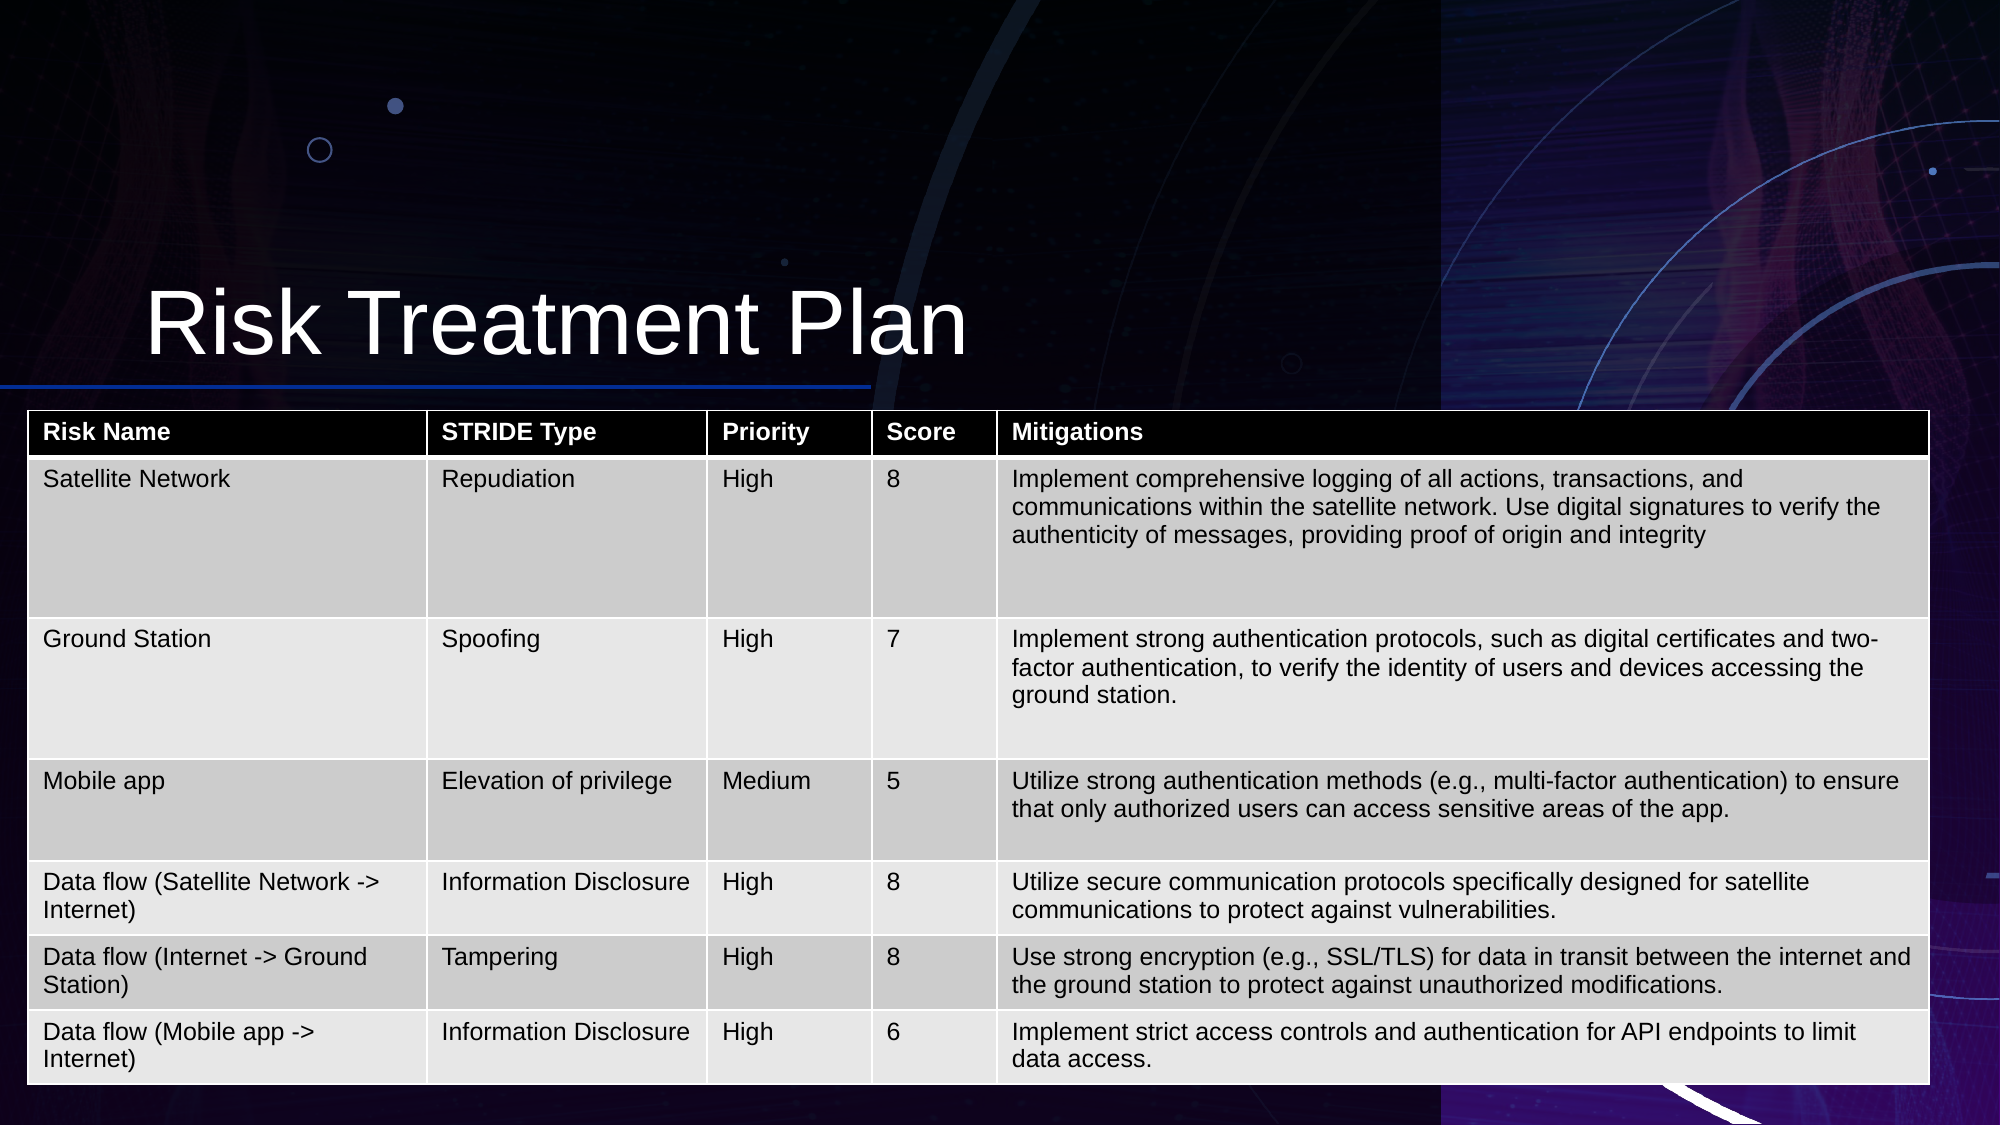

# Risk Treatment Plan
| Risk Name | STRIDE Type | Priority | Score | Mitigations |
| --- | --- | --- | --- | --- |
| Satellite Network | Repudiation | High | 8 | Implement comprehensive logging of all actions, transactions, and communications within the satellite network. Use digital signatures to verify the authenticity of messages, providing proof of origin and integrity |
| Ground Station | Spoofing | High | 7 | Implement strong authentication protocols, such as digital certificates and two-factor authentication, to verify the identity of users and devices accessing the ground station. |
| Mobile app | Elevation of privilege | Medium | 5 | Utilize strong authentication methods (e.g., multi-factor authentication) to ensure that only authorized users can access sensitive areas of the app. |
| Data flow (Satellite Network -> Internet) | Information Disclosure | High | 8 | Utilize secure communication protocols specifically designed for satellite communications to protect against vulnerabilities. |
| Data flow (Internet -> Ground Station) | Tampering | High | 8 | Use strong encryption (e.g., SSL/TLS) for data in transit between the internet and the ground station to protect against unauthorized modifications. |
| Data flow (Mobile app -> Internet) | Information Disclosure | High | 6 | Implement strict access controls and authentication for API endpoints to limit data access. |